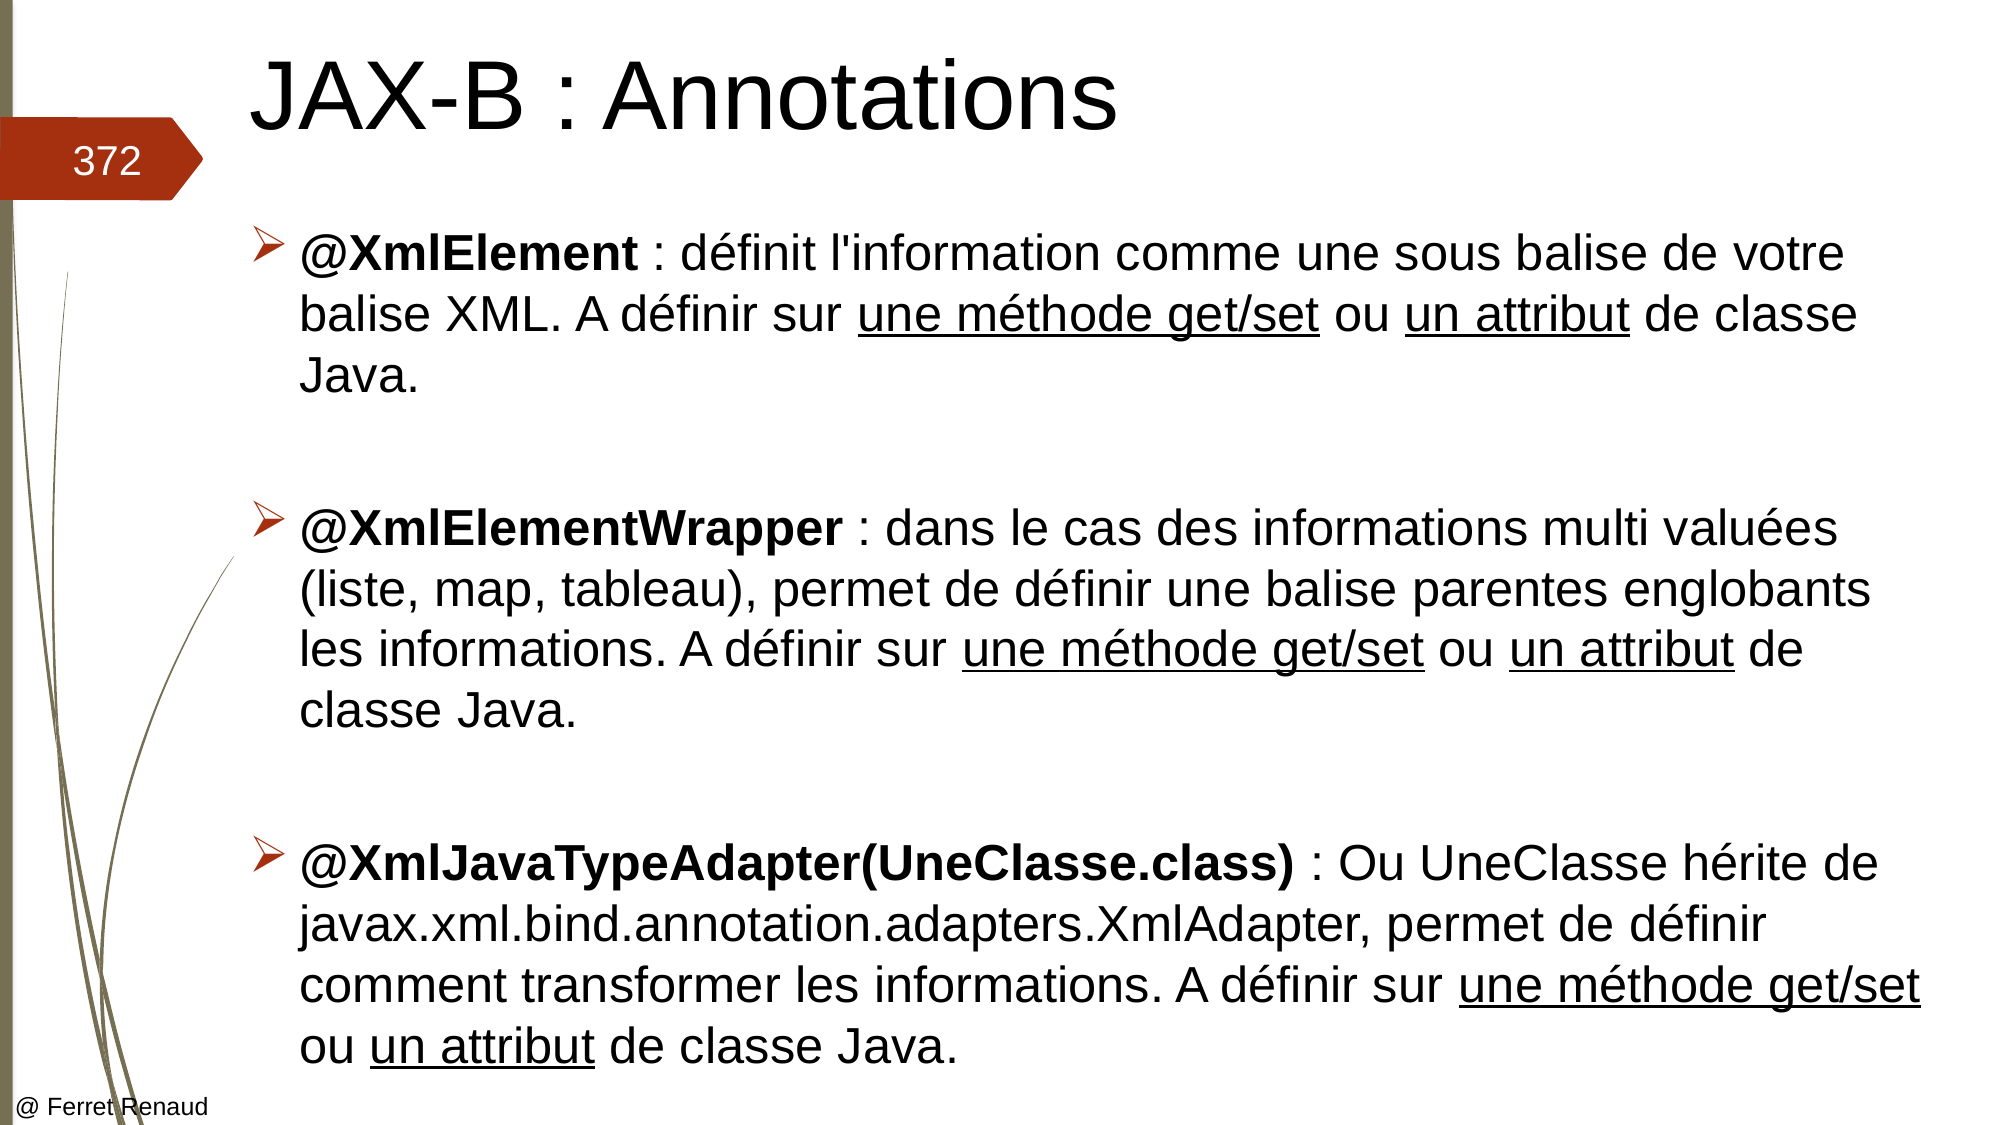

# JAX-B : Annotations
372
@XmlElement : définit l'information comme une sous balise de votre balise XML. A définir sur une méthode get/set ou un attribut de classe Java.

@XmlElementWrapper : dans le cas des informations multi valuées (liste, map, tableau), permet de définir une balise parentes englobants les informations. A définir sur une méthode get/set ou un attribut de classe Java.

@XmlJavaTypeAdapter(UneClasse.class) : Ou UneClasse hérite de javax.xml.bind.annotation.adapters.XmlAdapter, permet de définir comment transformer les informations. A définir sur une méthode get/set ou un attribut de classe Java.
@ Ferret Renaud